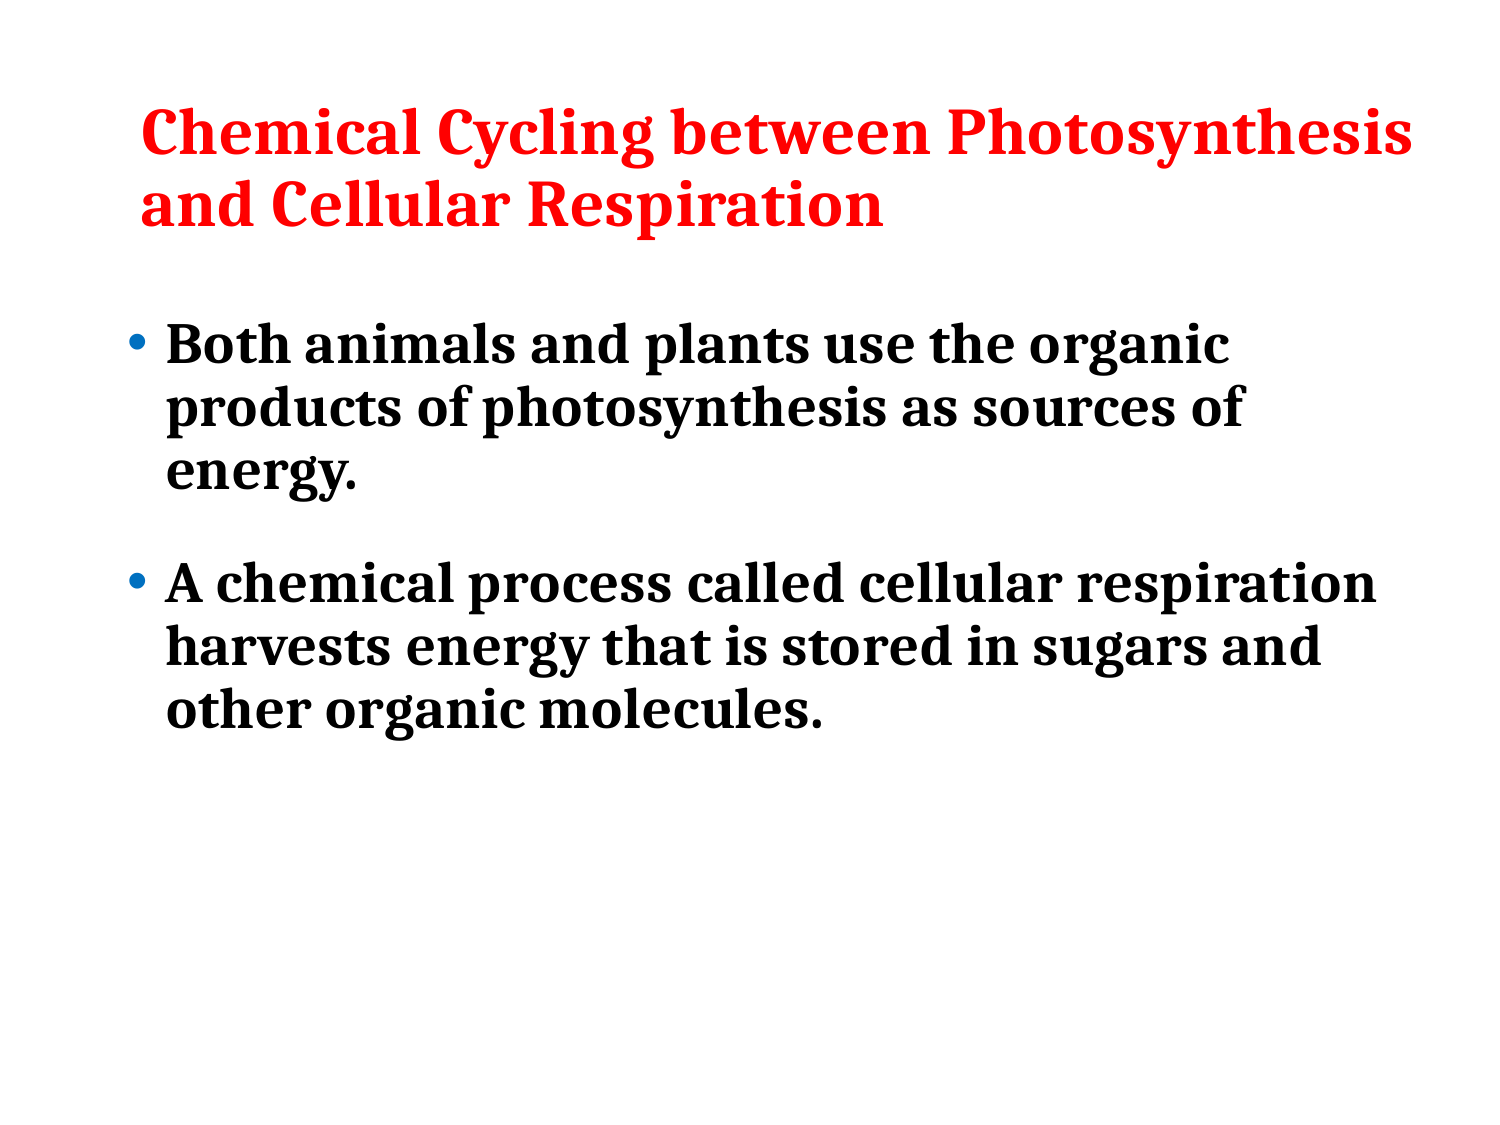

# Chemical Cycling between Photosynthesis and Cellular Respiration
Both animals and plants use the organic products of photosynthesis as sources of energy.
A chemical process called cellular respiration harvests energy that is stored in sugars and other organic molecules.